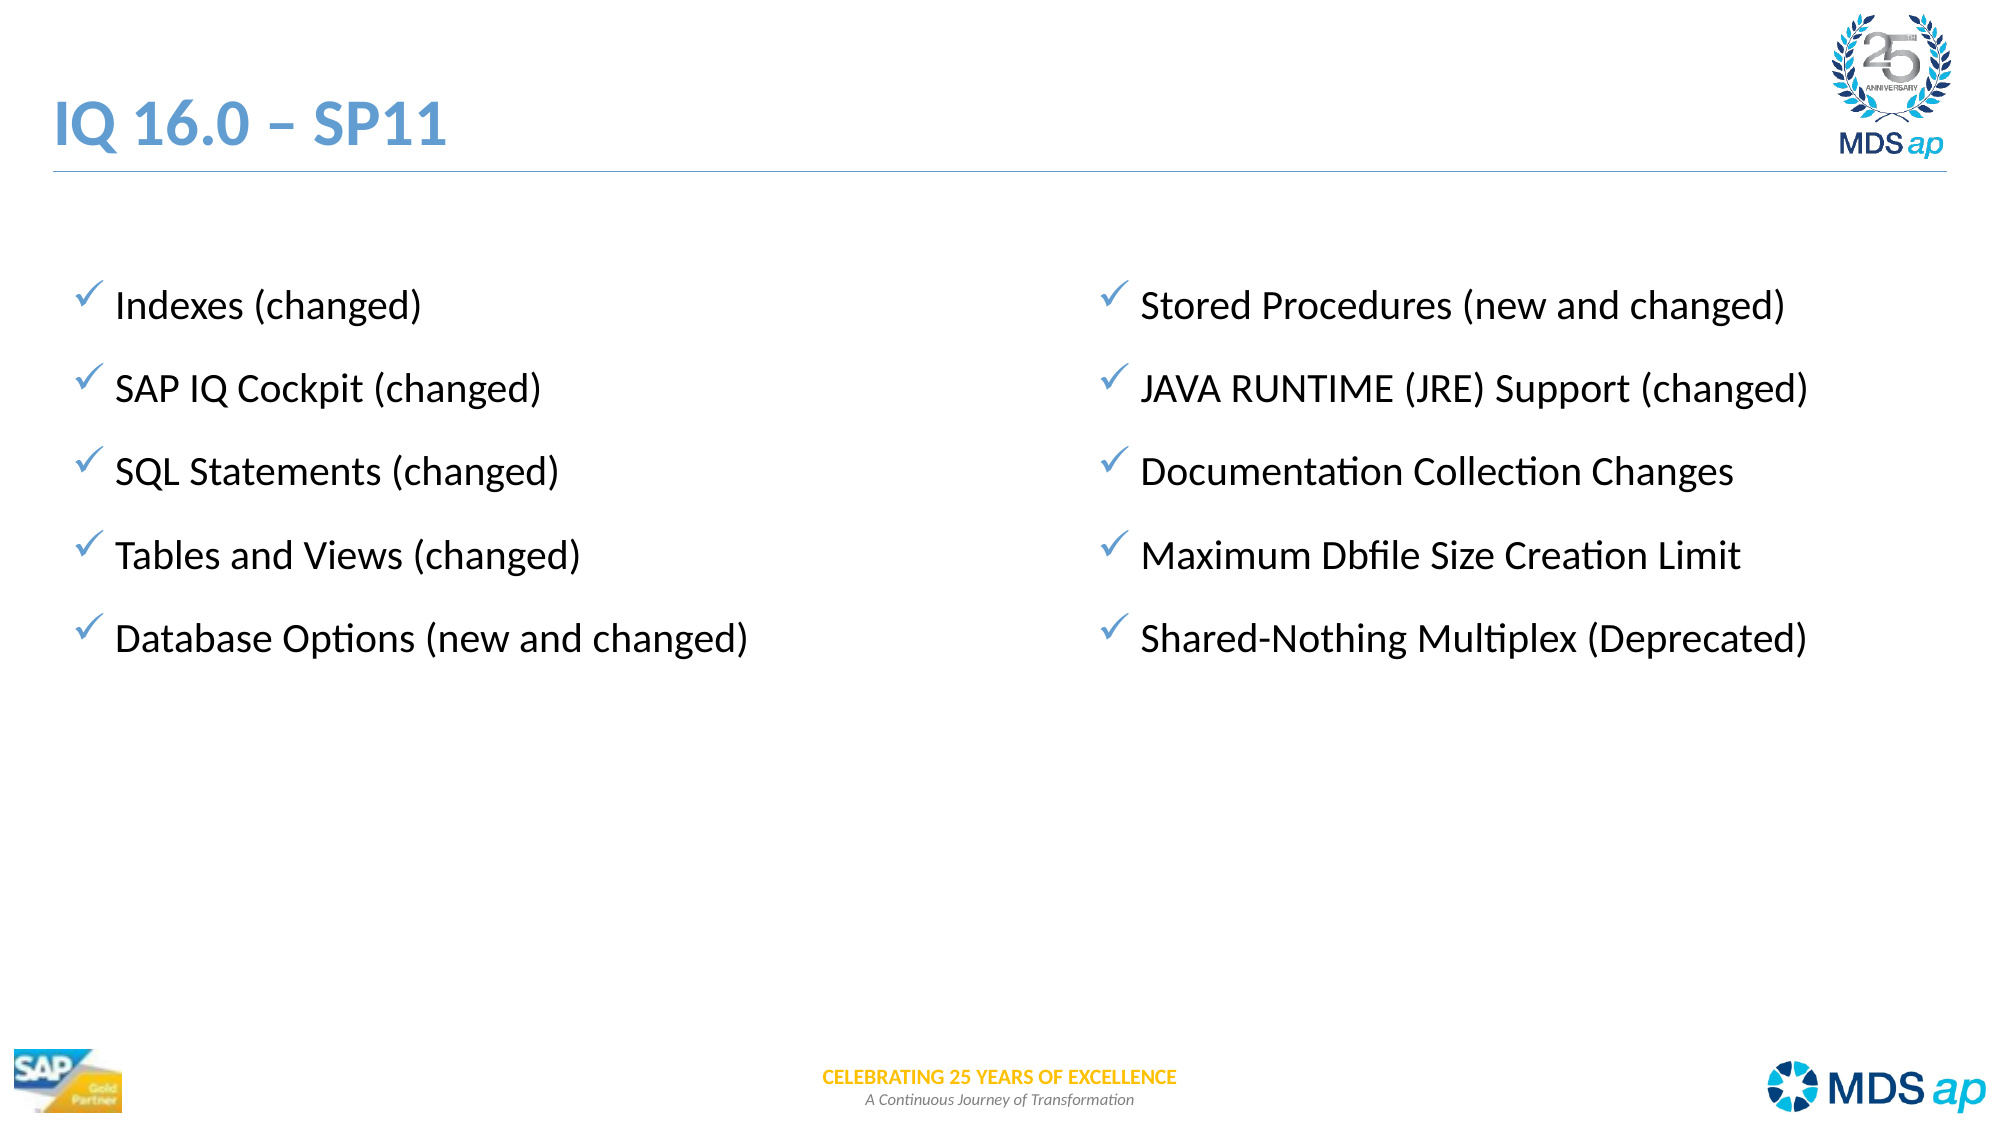

# IQ 16.0 – SP11
Stored Procedures (new and changed)
JAVA RUNTIME (JRE) Support (changed)
Documentation Collection Changes
Maximum Dbfile Size Creation Limit
Shared-Nothing Multiplex (Deprecated)
Indexes (changed)
SAP IQ Cockpit (changed)
SQL Statements (changed)
Tables and Views (changed)
Database Options (new and changed)